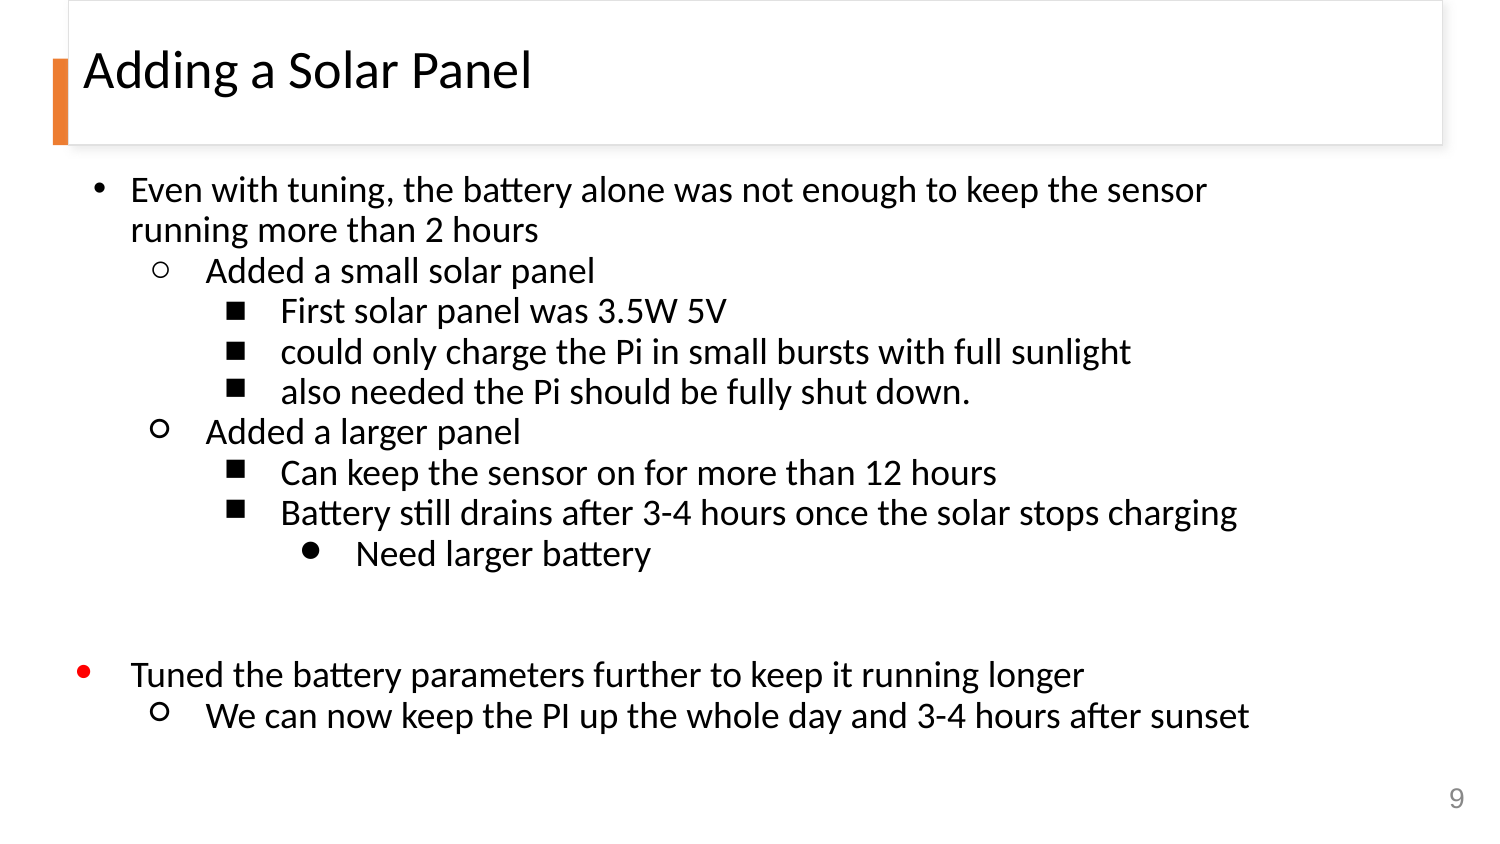

# Adding a Solar Panel

Even with tuning, the battery alone was not enough to keep the sensor running more than 2 hours
Added a small solar panel
First solar panel was 3.5W 5V
could only charge the Pi in small bursts with full sunlight
also needed the Pi should be fully shut down.
Added a larger panel
Can keep the sensor on for more than 12 hours
Battery still drains after 3-4 hours once the solar stops charging
Need larger battery

Tuned the battery parameters further to keep it running longer
We can now keep the PI up the whole day and 3-4 hours after sunset

9